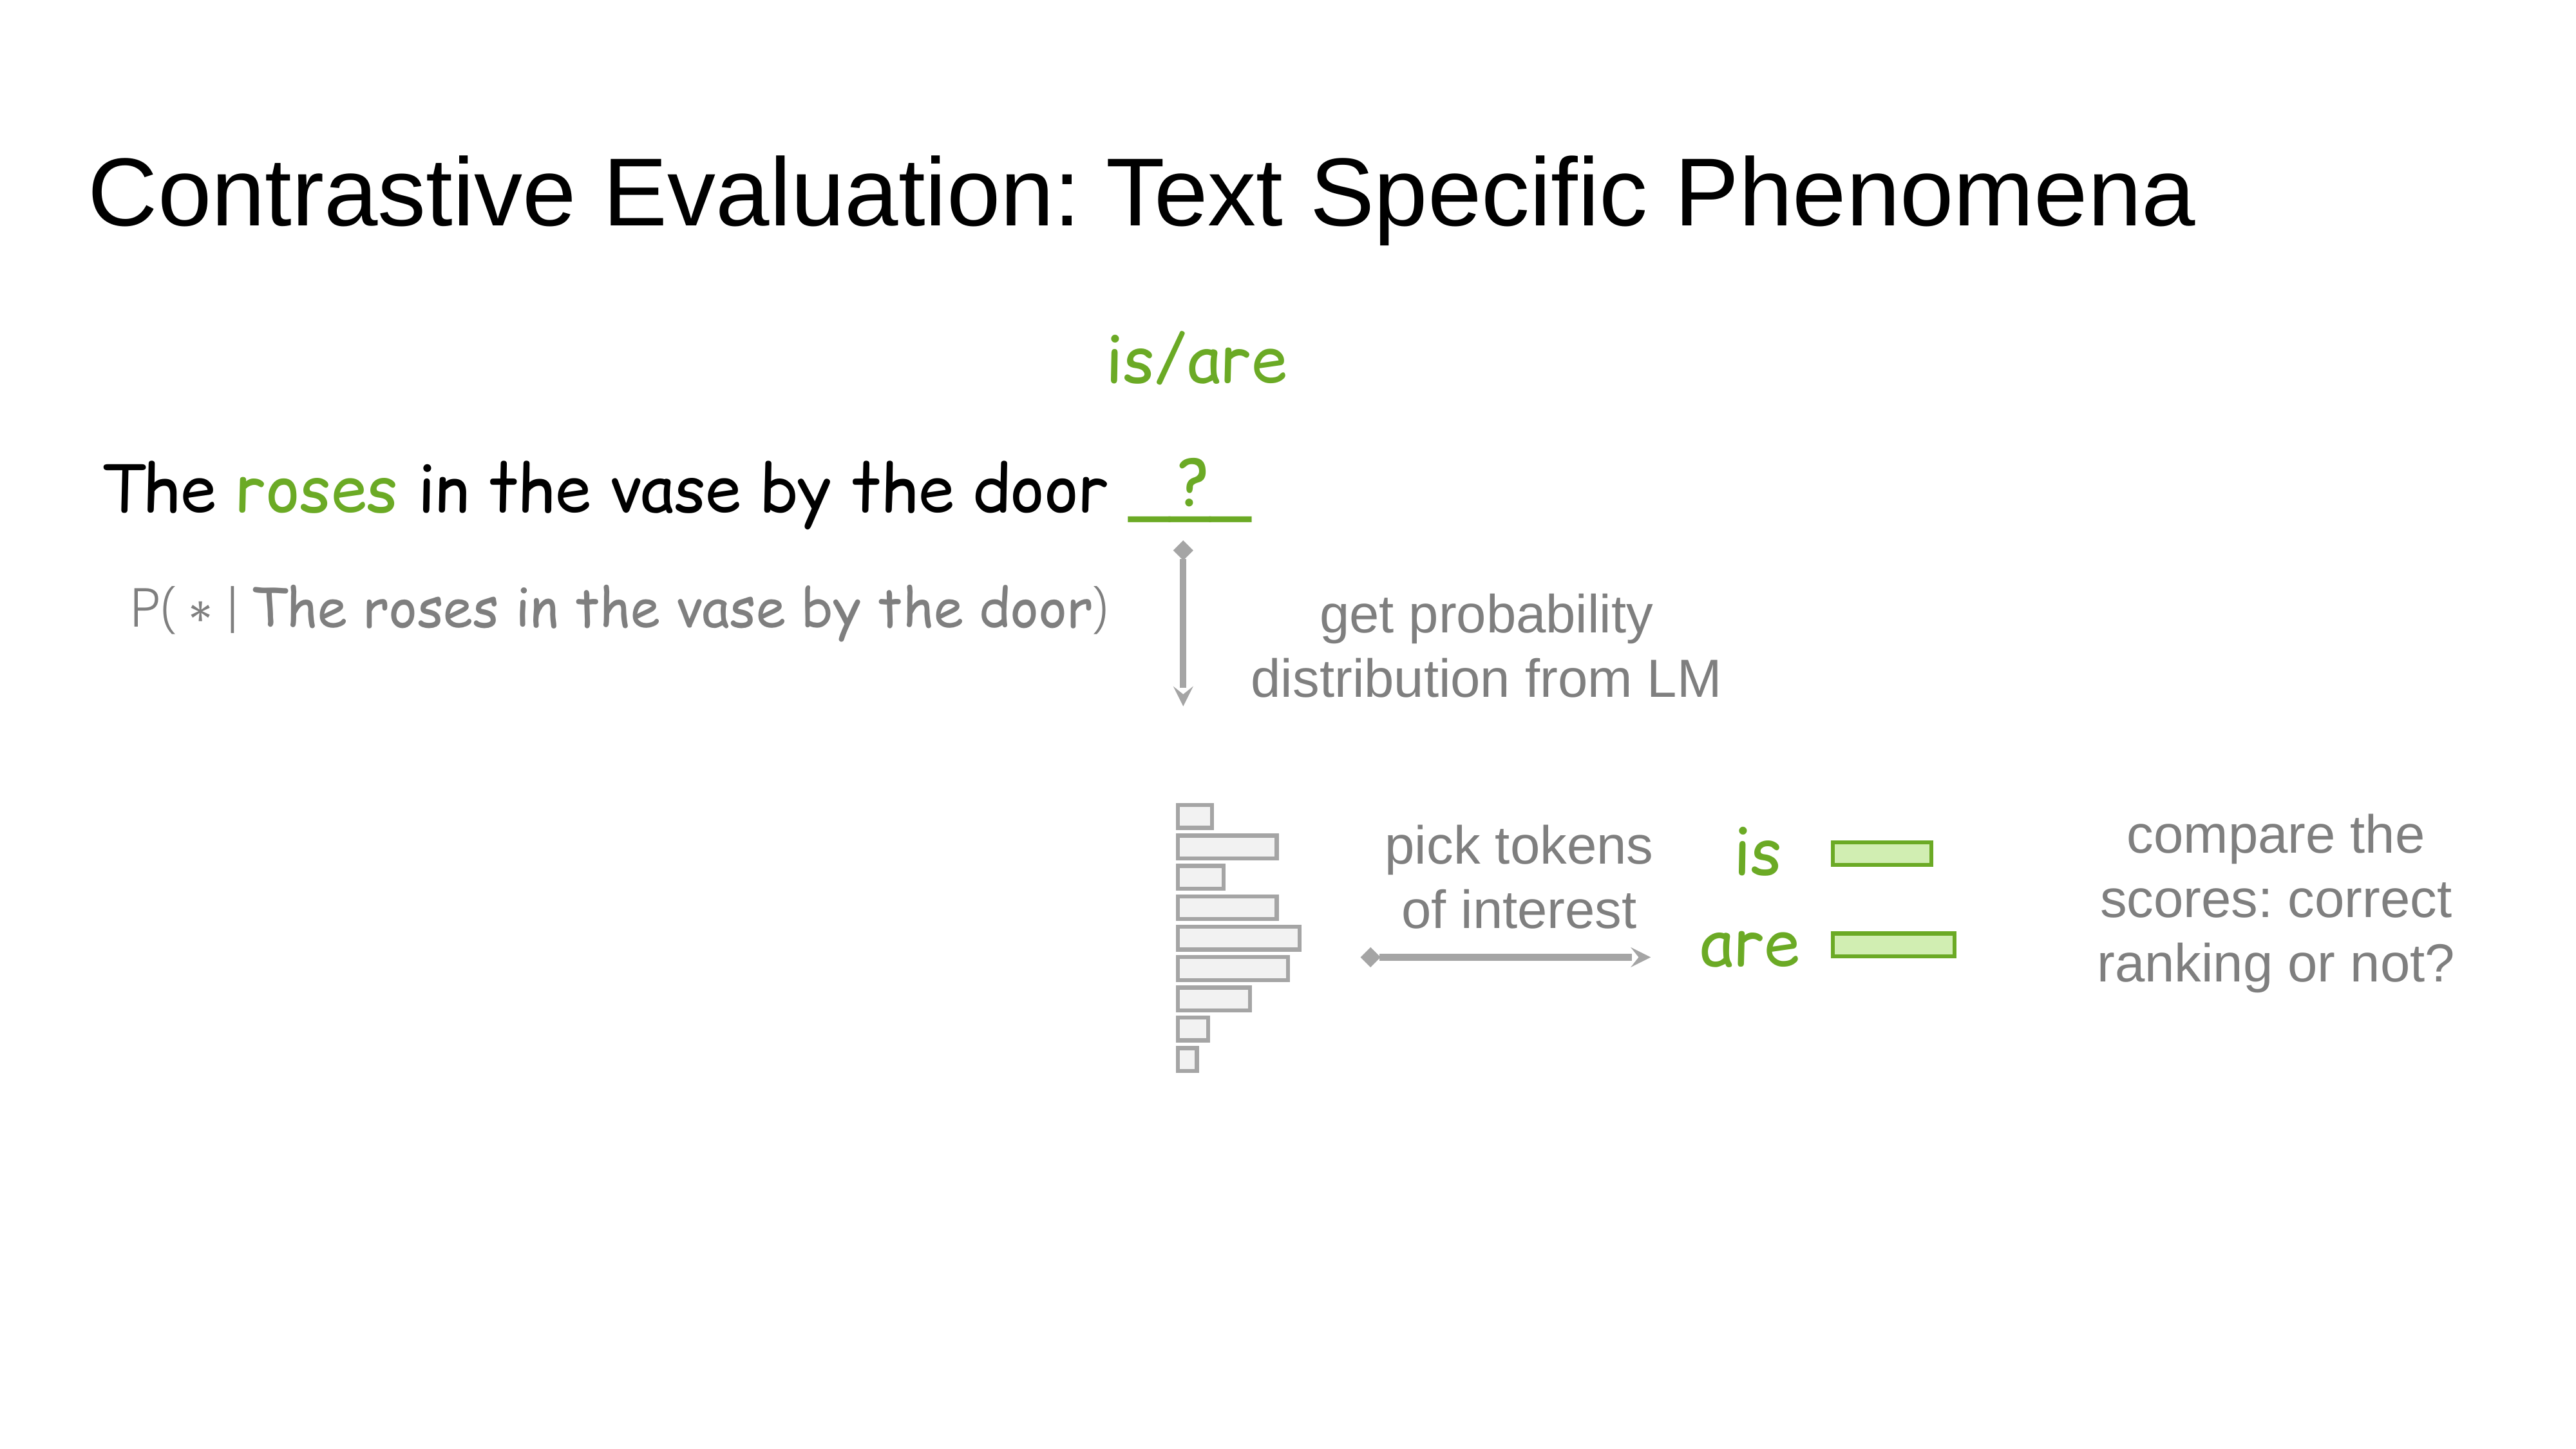

# Contrastive Evaluation: Text Specific Phenomena
is/are
?
The roses in the vase by the door ___

get probability distribution from LM
compare the scores: correct ranking or not?

pick tokens of interest
is

are